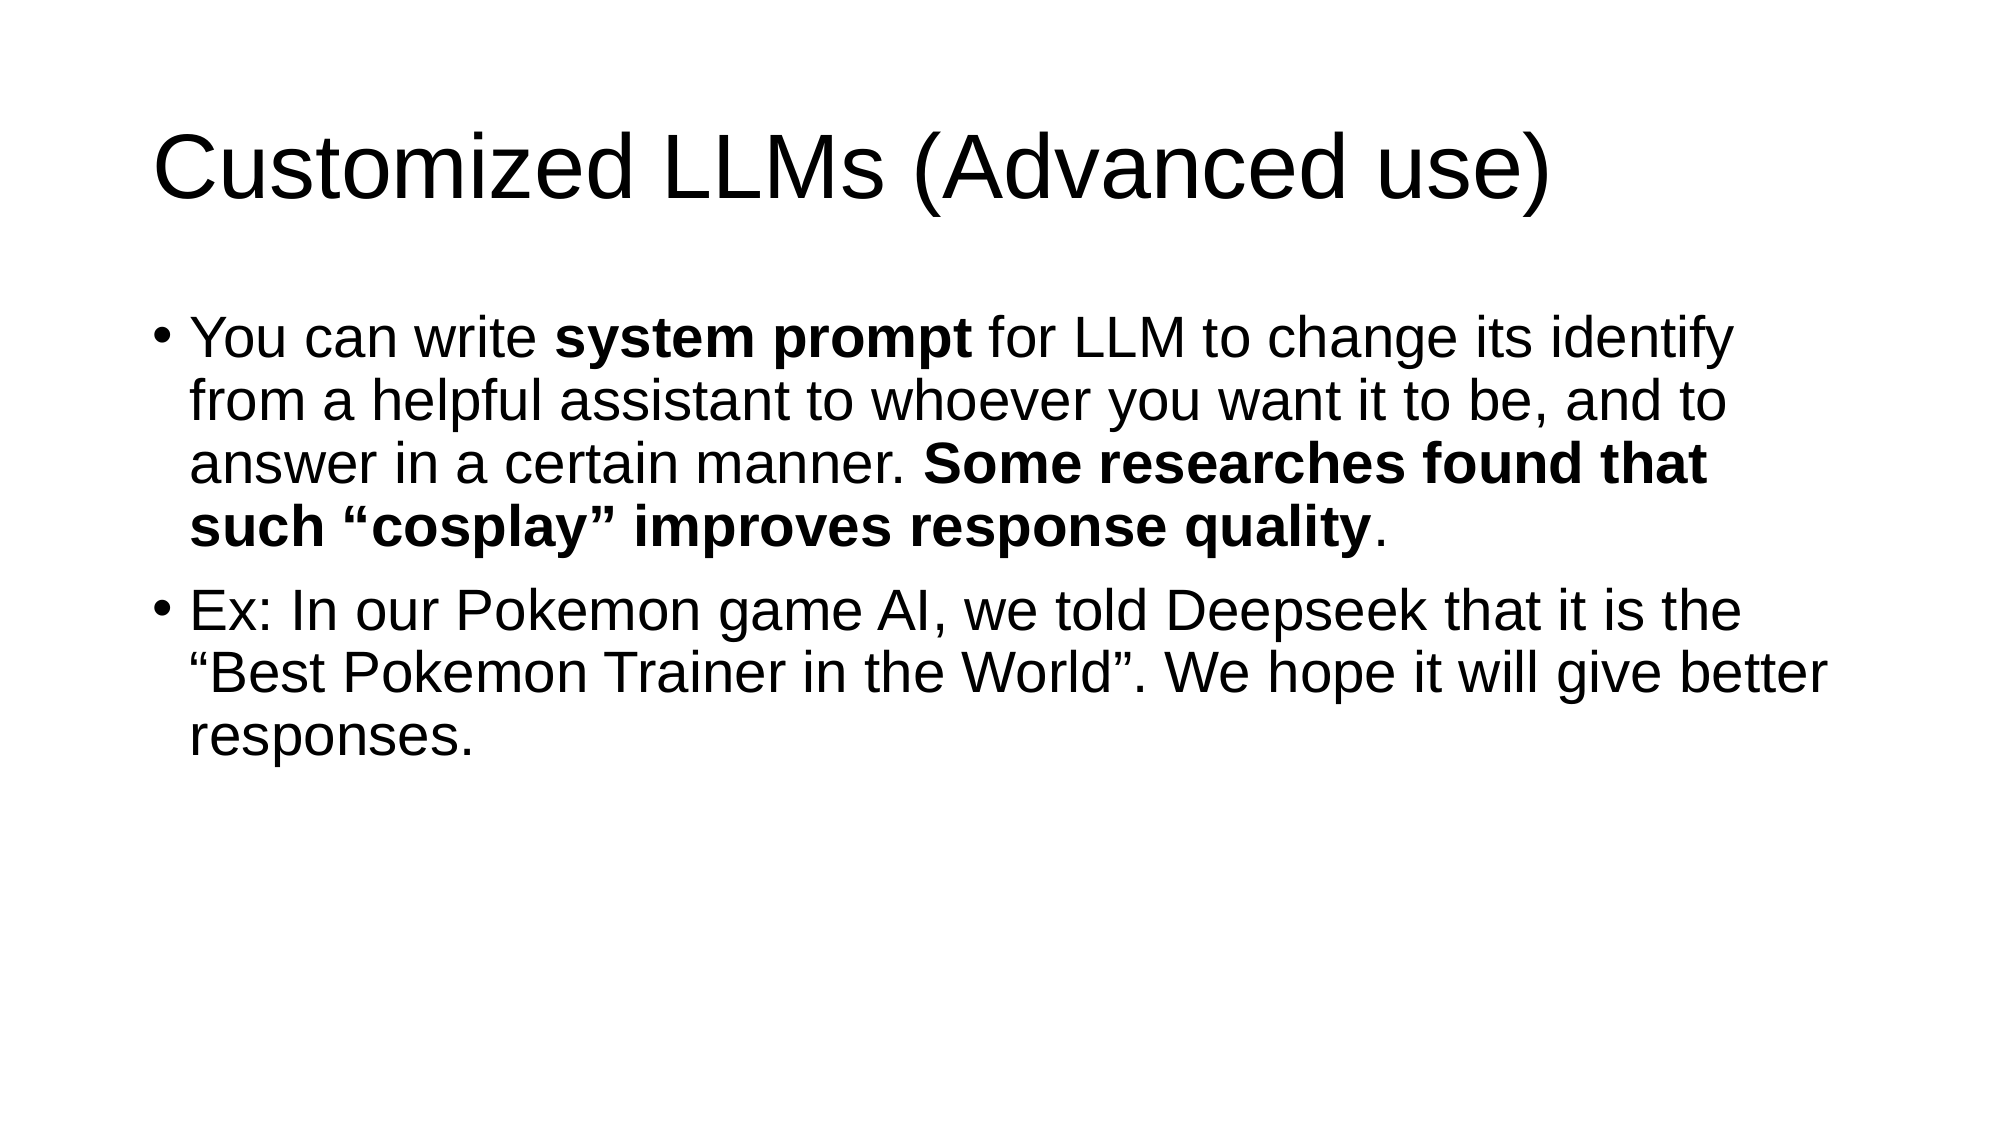

# Customized LLMs (Advanced use)
You can write system prompt for LLM to change its identify from a helpful assistant to whoever you want it to be, and to answer in a certain manner. Some researches found that such “cosplay” improves response quality.
Ex: In our Pokemon game AI, we told Deepseek that it is the “Best Pokemon Trainer in the World”. We hope it will give better responses.